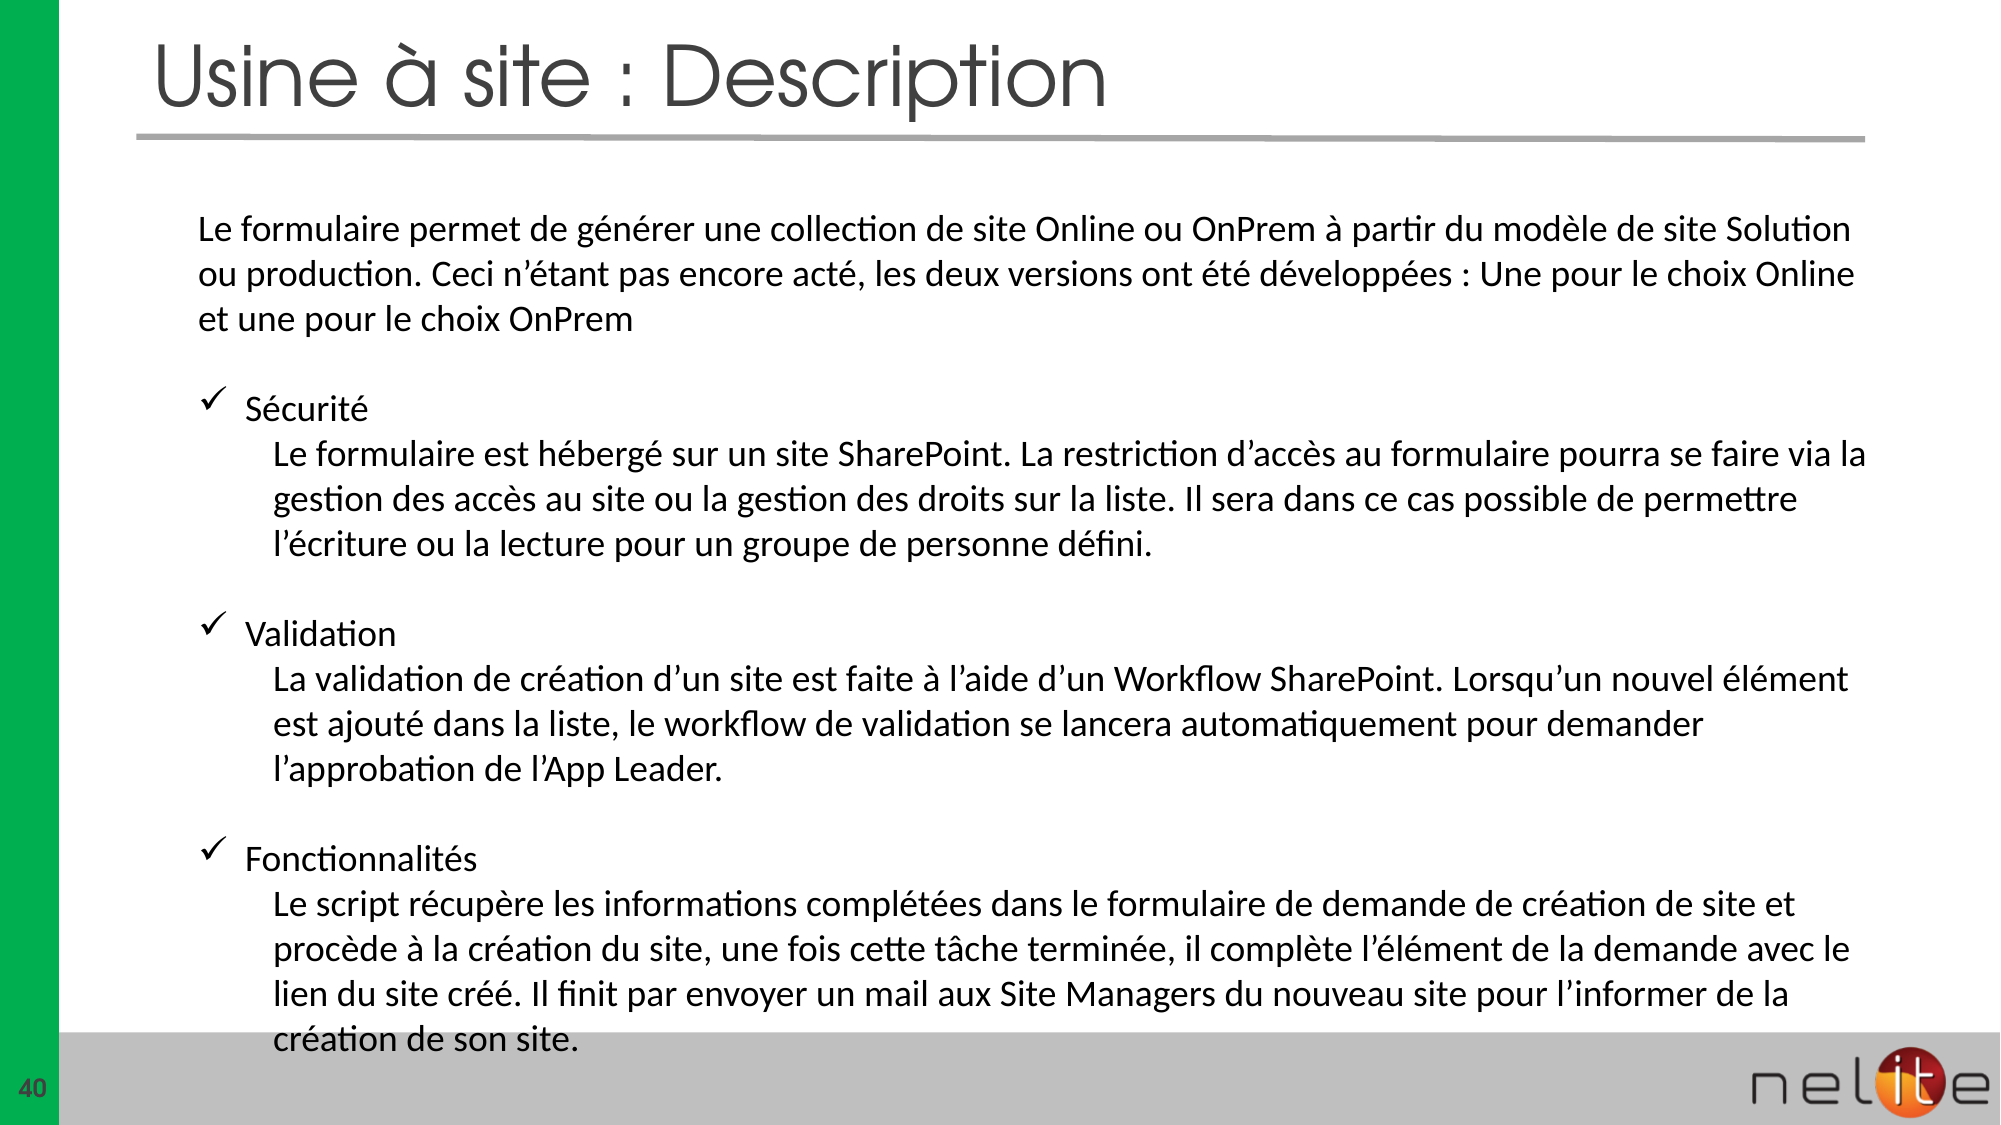

# Usine à site : Description
Le formulaire permet de générer une collection de site Online ou OnPrem à partir du modèle de site Solution ou production. Ceci n’étant pas encore acté, les deux versions ont été développées : Une pour le choix Online et une pour le choix OnPrem

Sécurité
Le formulaire est hébergé sur un site SharePoint. La restriction d’accès au formulaire pourra se faire via la gestion des accès au site ou la gestion des droits sur la liste. Il sera dans ce cas possible de permettre l’écriture ou la lecture pour un groupe de personne défini.

Validation
La validation de création d’un site est faite à l’aide d’un Workflow SharePoint. Lorsqu’un nouvel élément est ajouté dans la liste, le workflow de validation se lancera automatiquement pour demander l’approbation de l’App Leader.

Fonctionnalités
Le script récupère les informations complétées dans le formulaire de demande de création de site et procède à la création du site, une fois cette tâche terminée, il complète l’élément de la demande avec le lien du site créé. Il finit par envoyer un mail aux Site Managers du nouveau site pour l’informer de la création de son site.